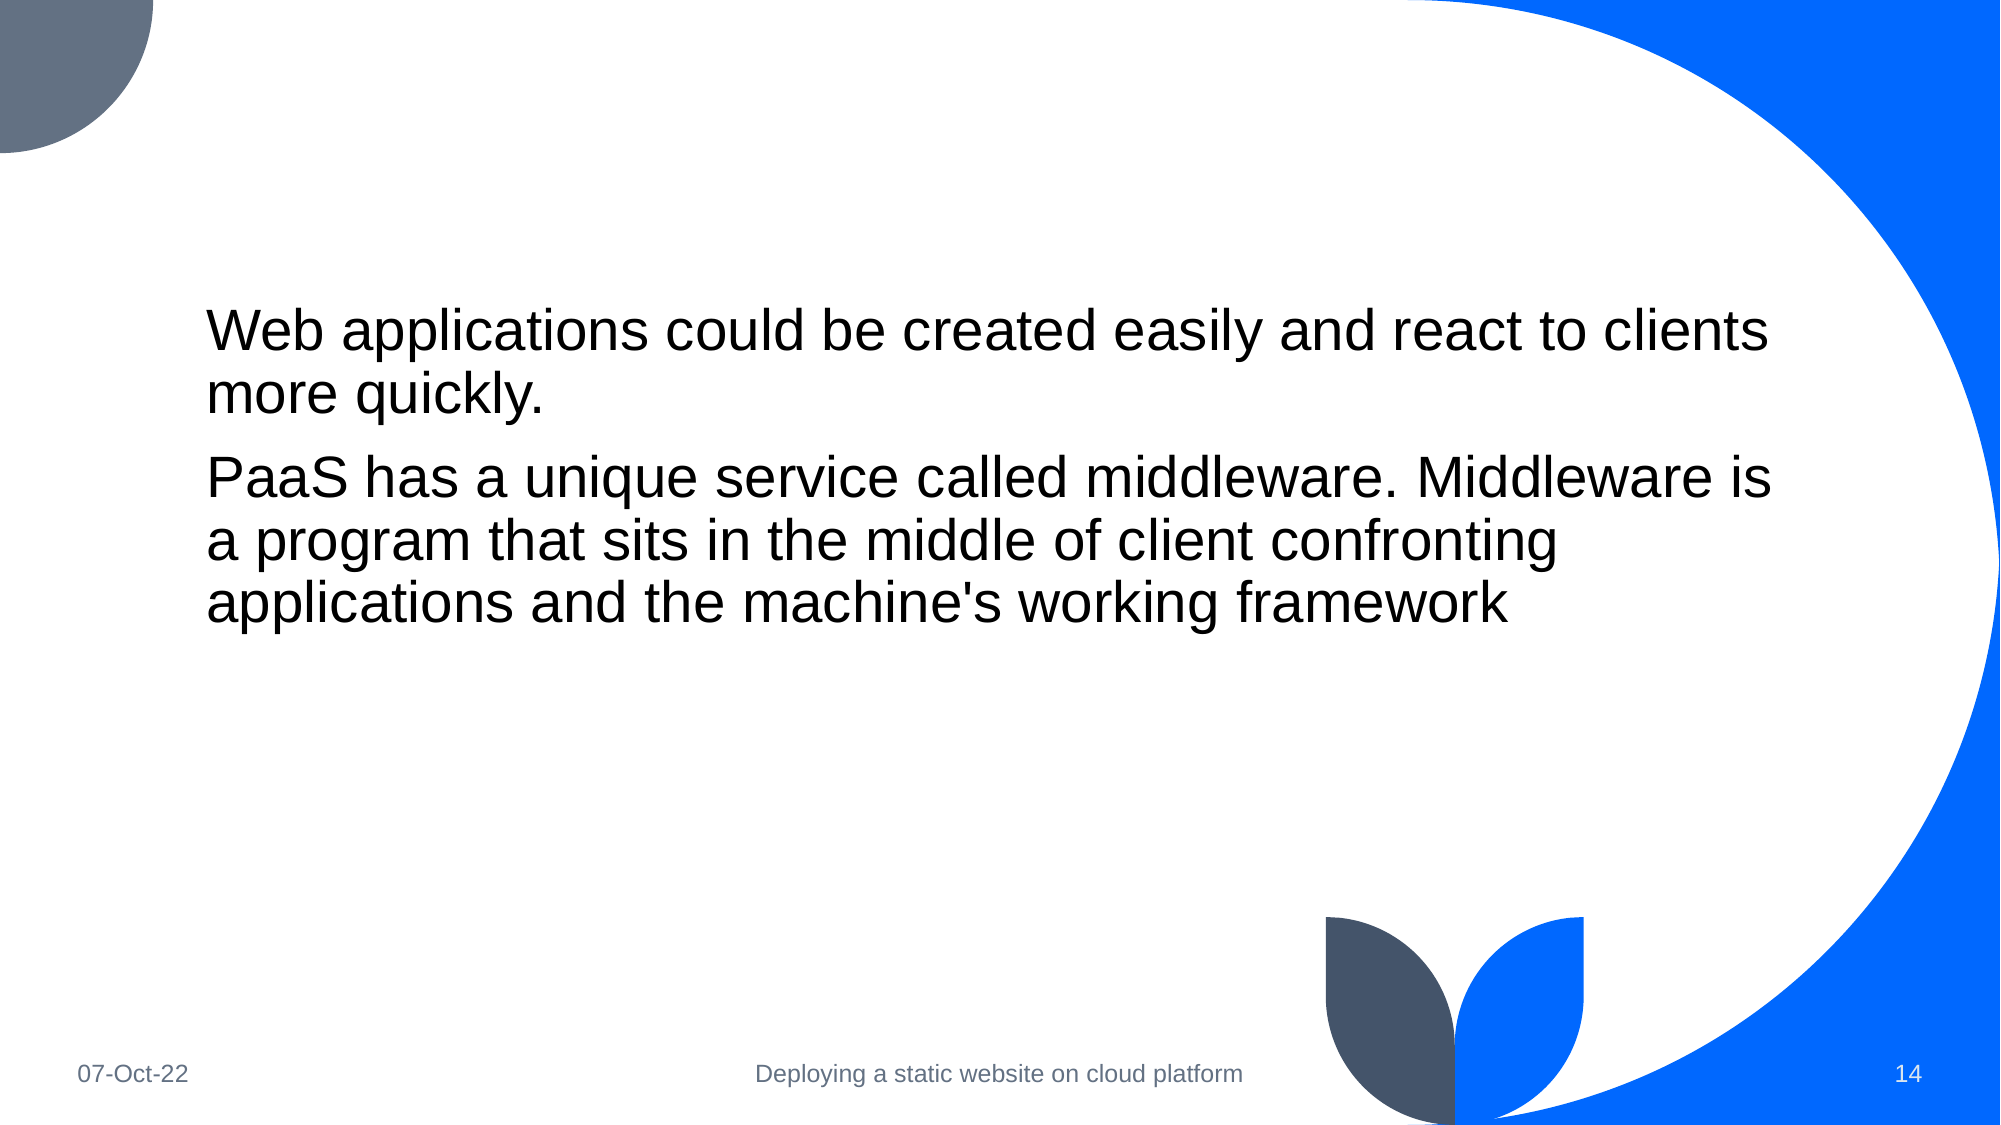

Web applications could be created easily and react to clients more quickly.
PaaS has a unique service called middleware. Middleware is a program that sits in the middle of client confronting applications and the machine's working framework

07-Oct-22
Deploying a static website on cloud platform
14